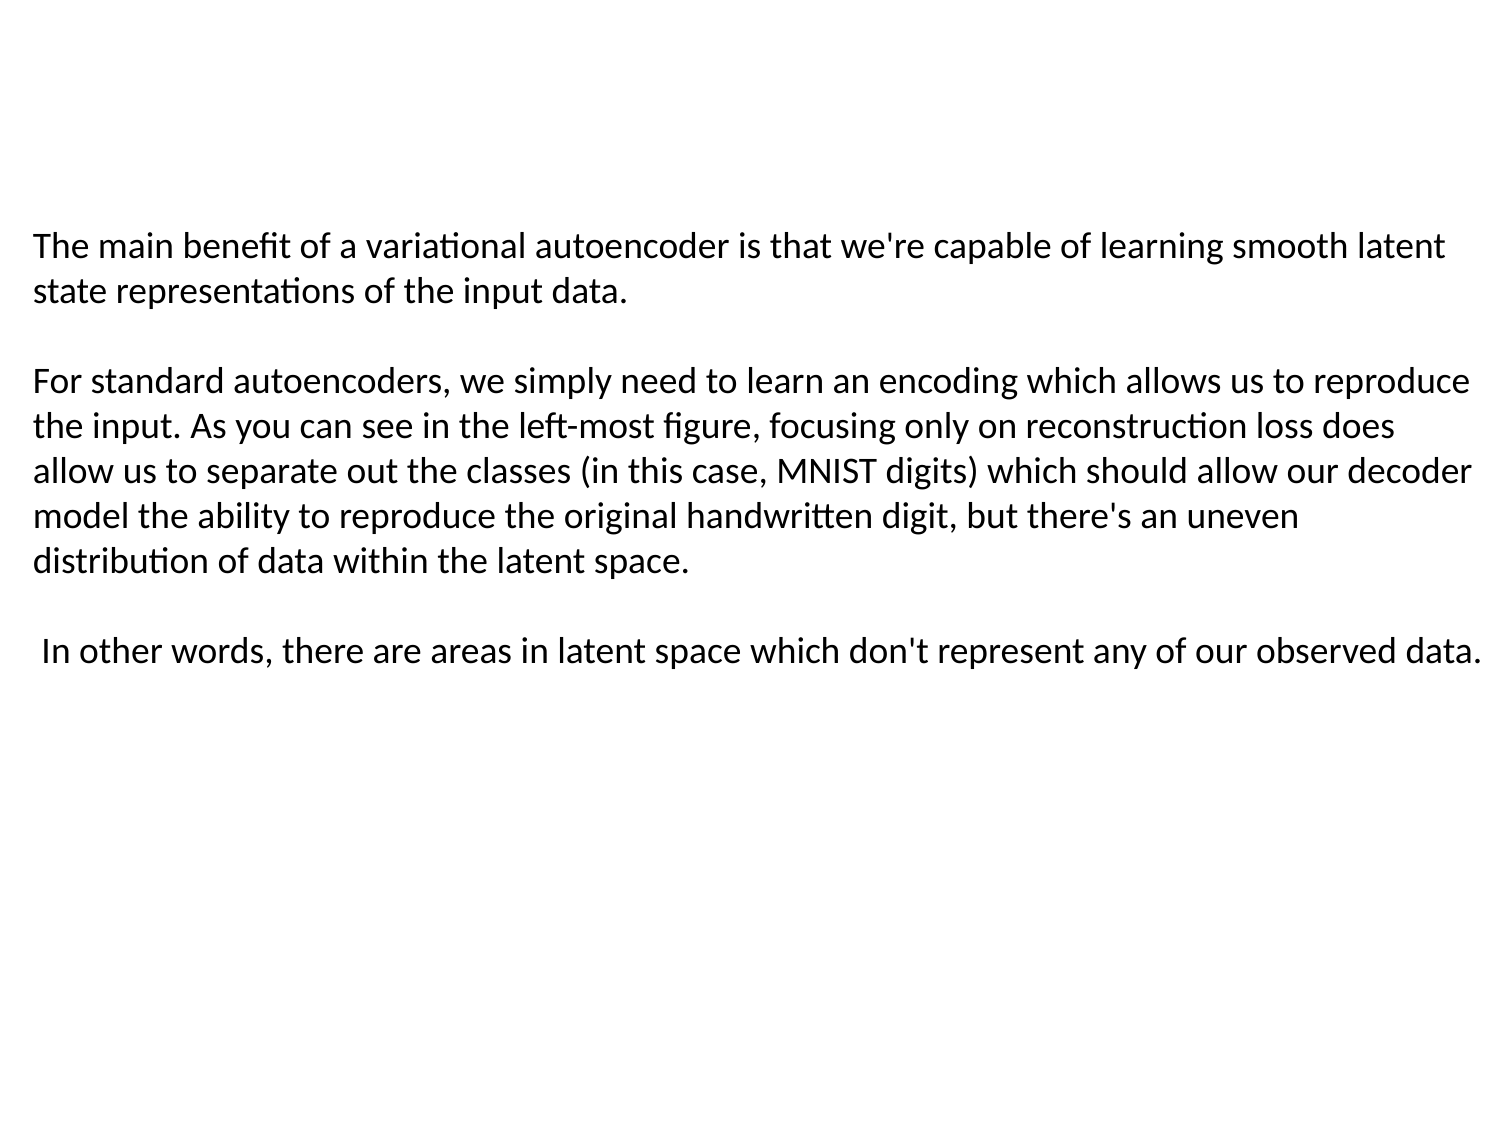

The main benefit of a variational autoencoder is that we're capable of learning smooth latent state representations of the input data.

For standard autoencoders, we simply need to learn an encoding which allows us to reproduce the input. As you can see in the left-most figure, focusing only on reconstruction loss does allow us to separate out the classes (in this case, MNIST digits) which should allow our decoder model the ability to reproduce the original handwritten digit, but there's an uneven distribution of data within the latent space.

 In other words, there are areas in latent space which don't represent any of our observed data.